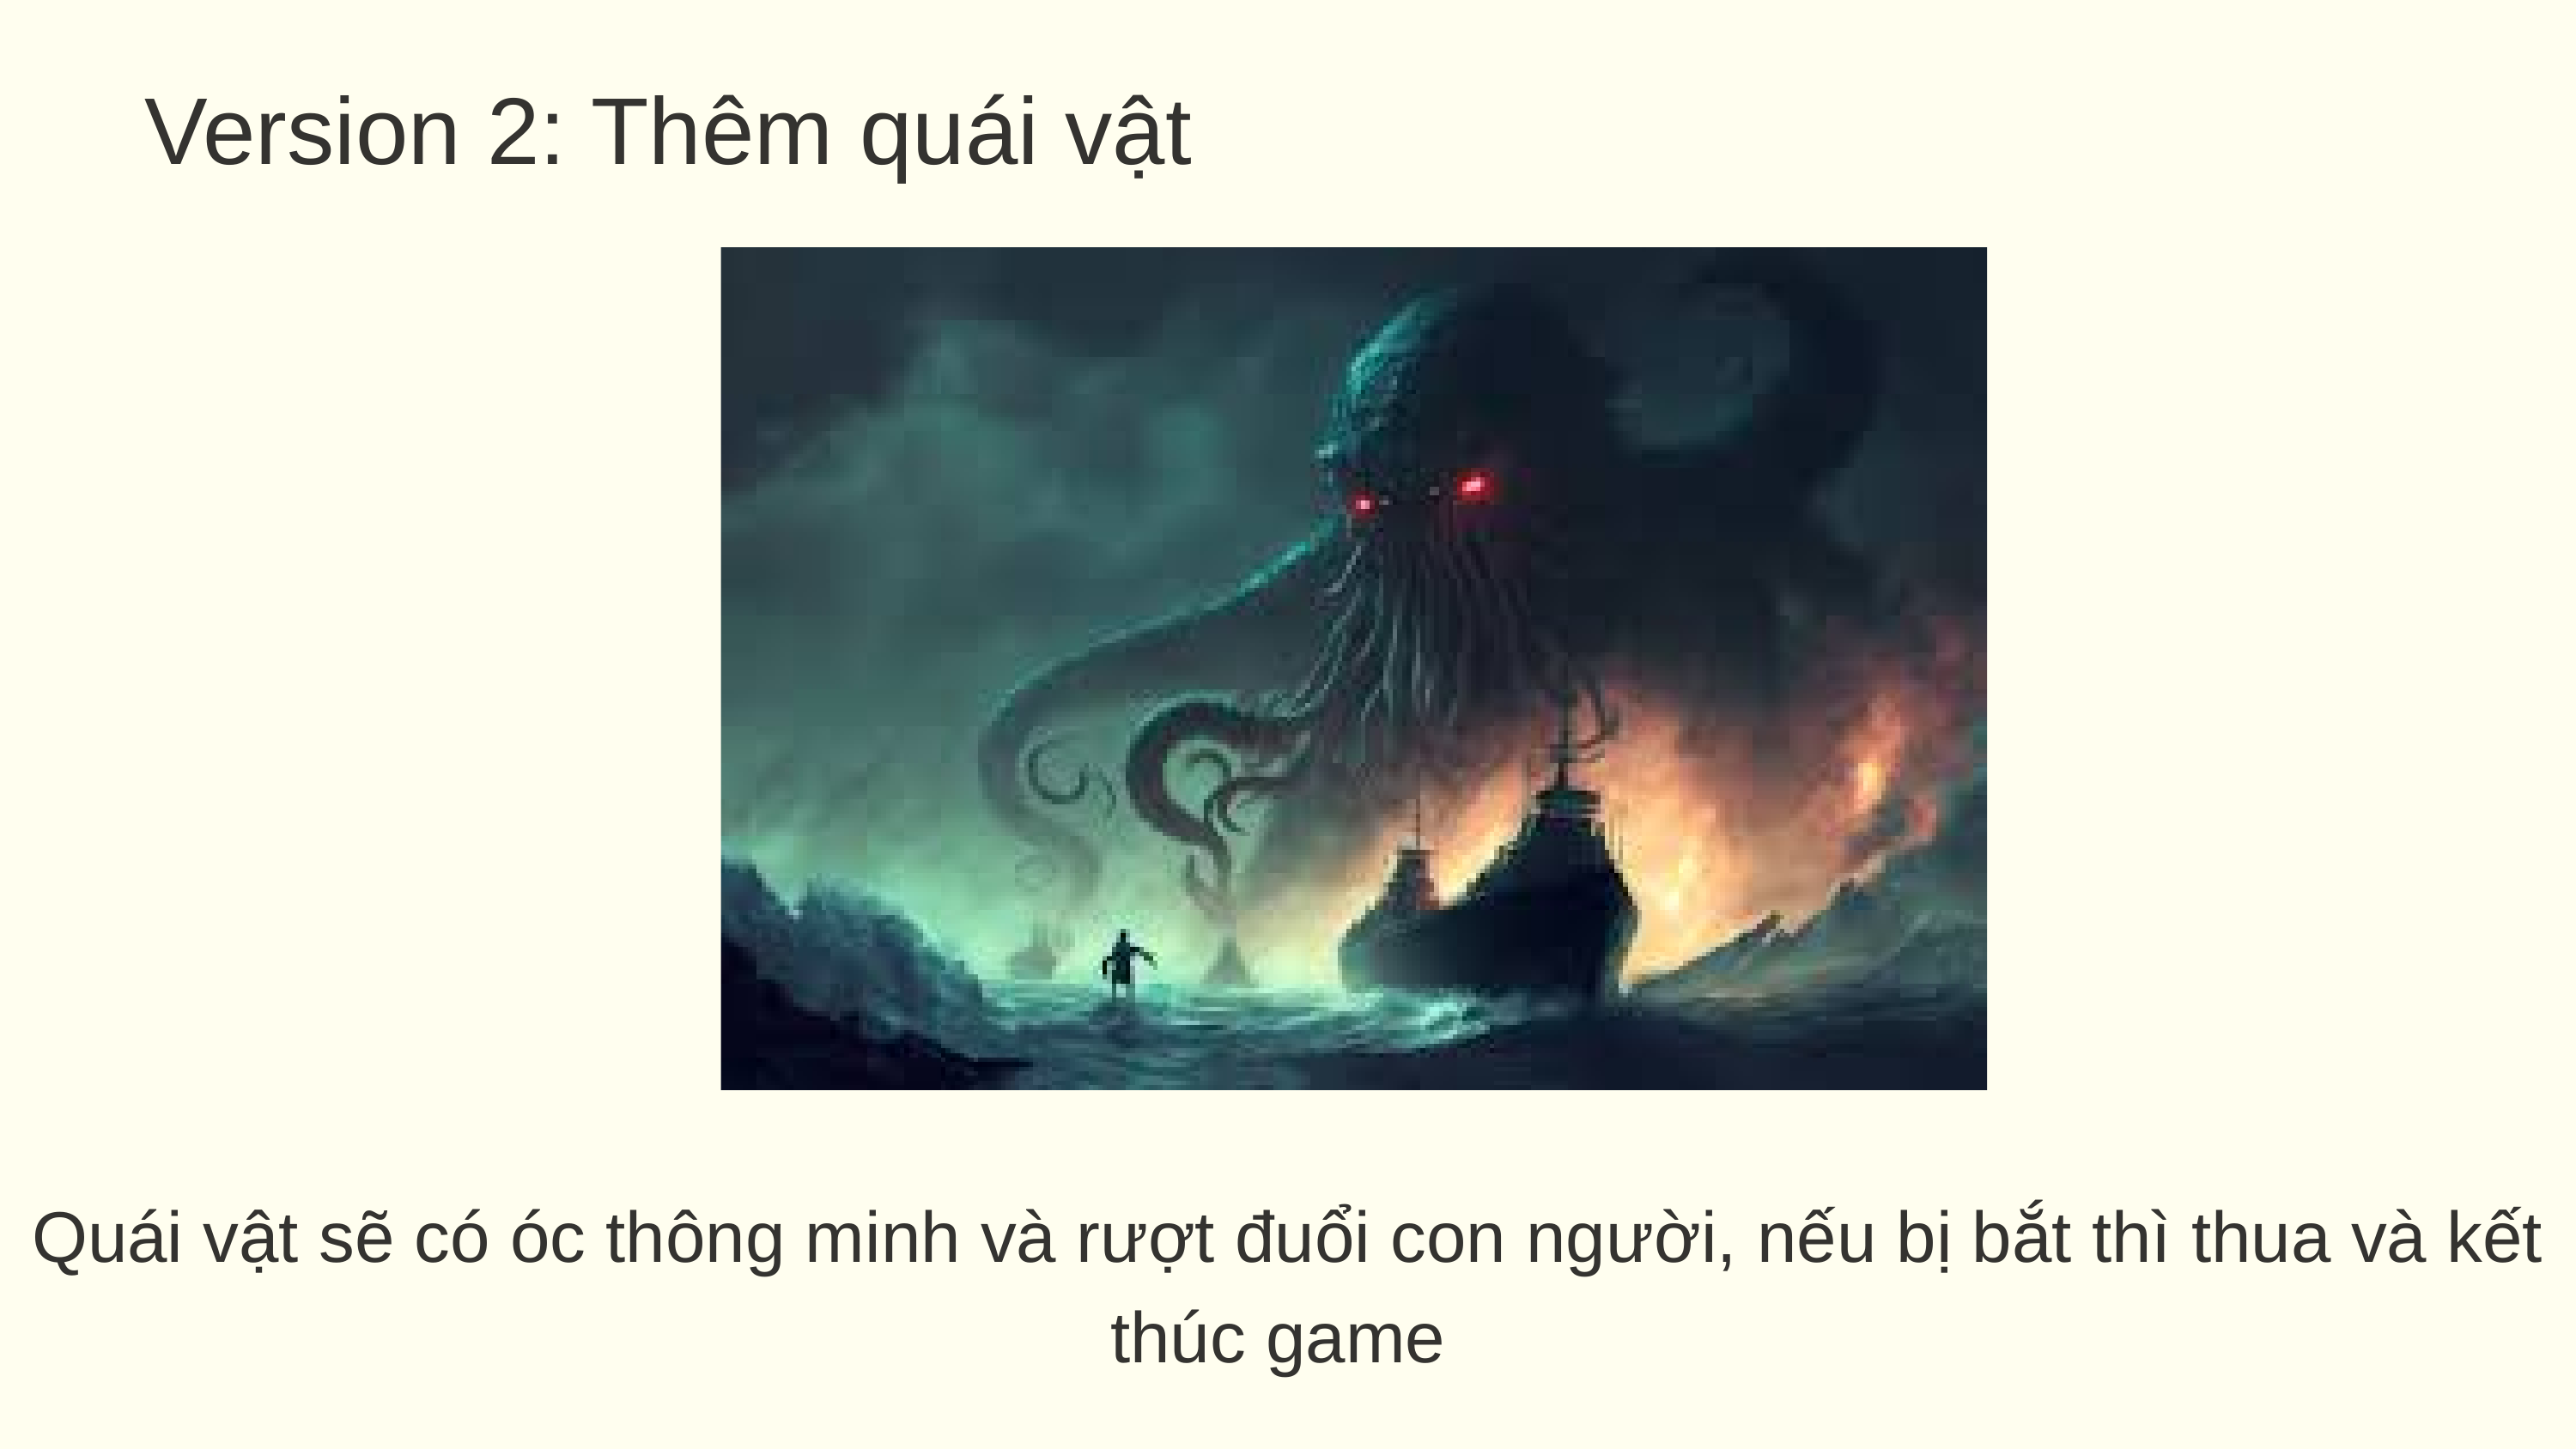

Version 2: Thêm quái vật

Quái vật sẽ có óc thông minh và rượt đuổi con người, nếu bị bắt thì thua và kết thúc game